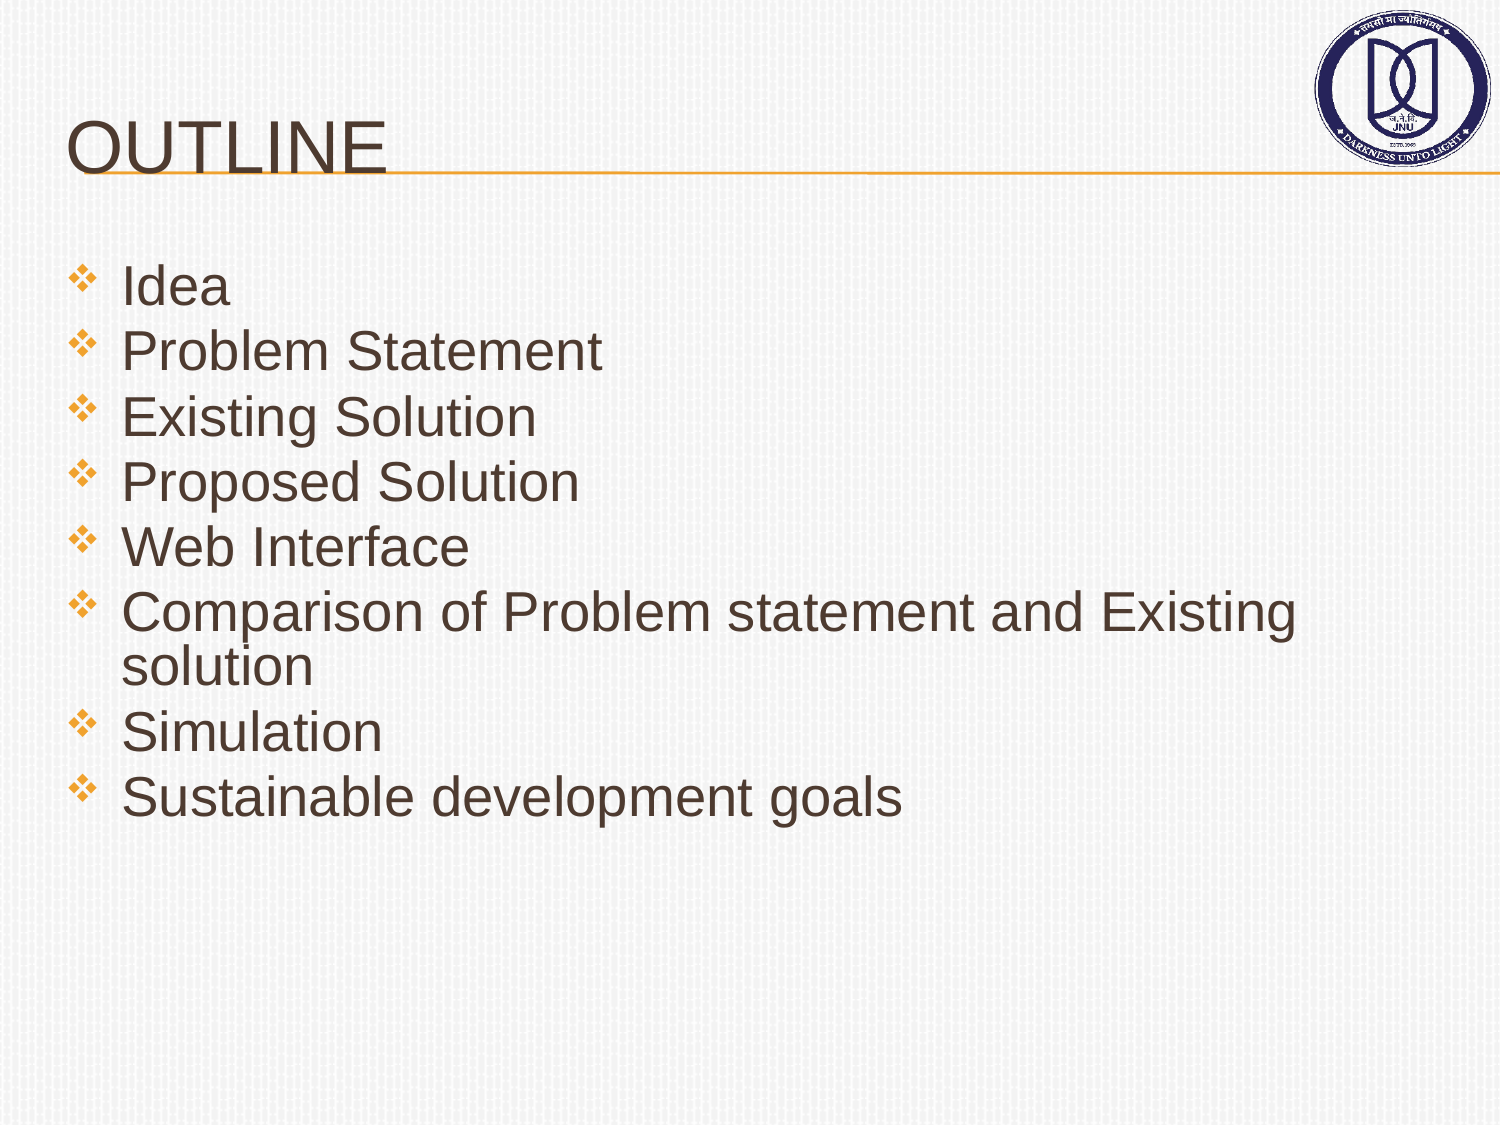

# Outline
Idea
Problem Statement
Existing Solution
Proposed Solution
Web Interface
Comparison of Problem statement and Existing solution
Simulation
Sustainable development goals